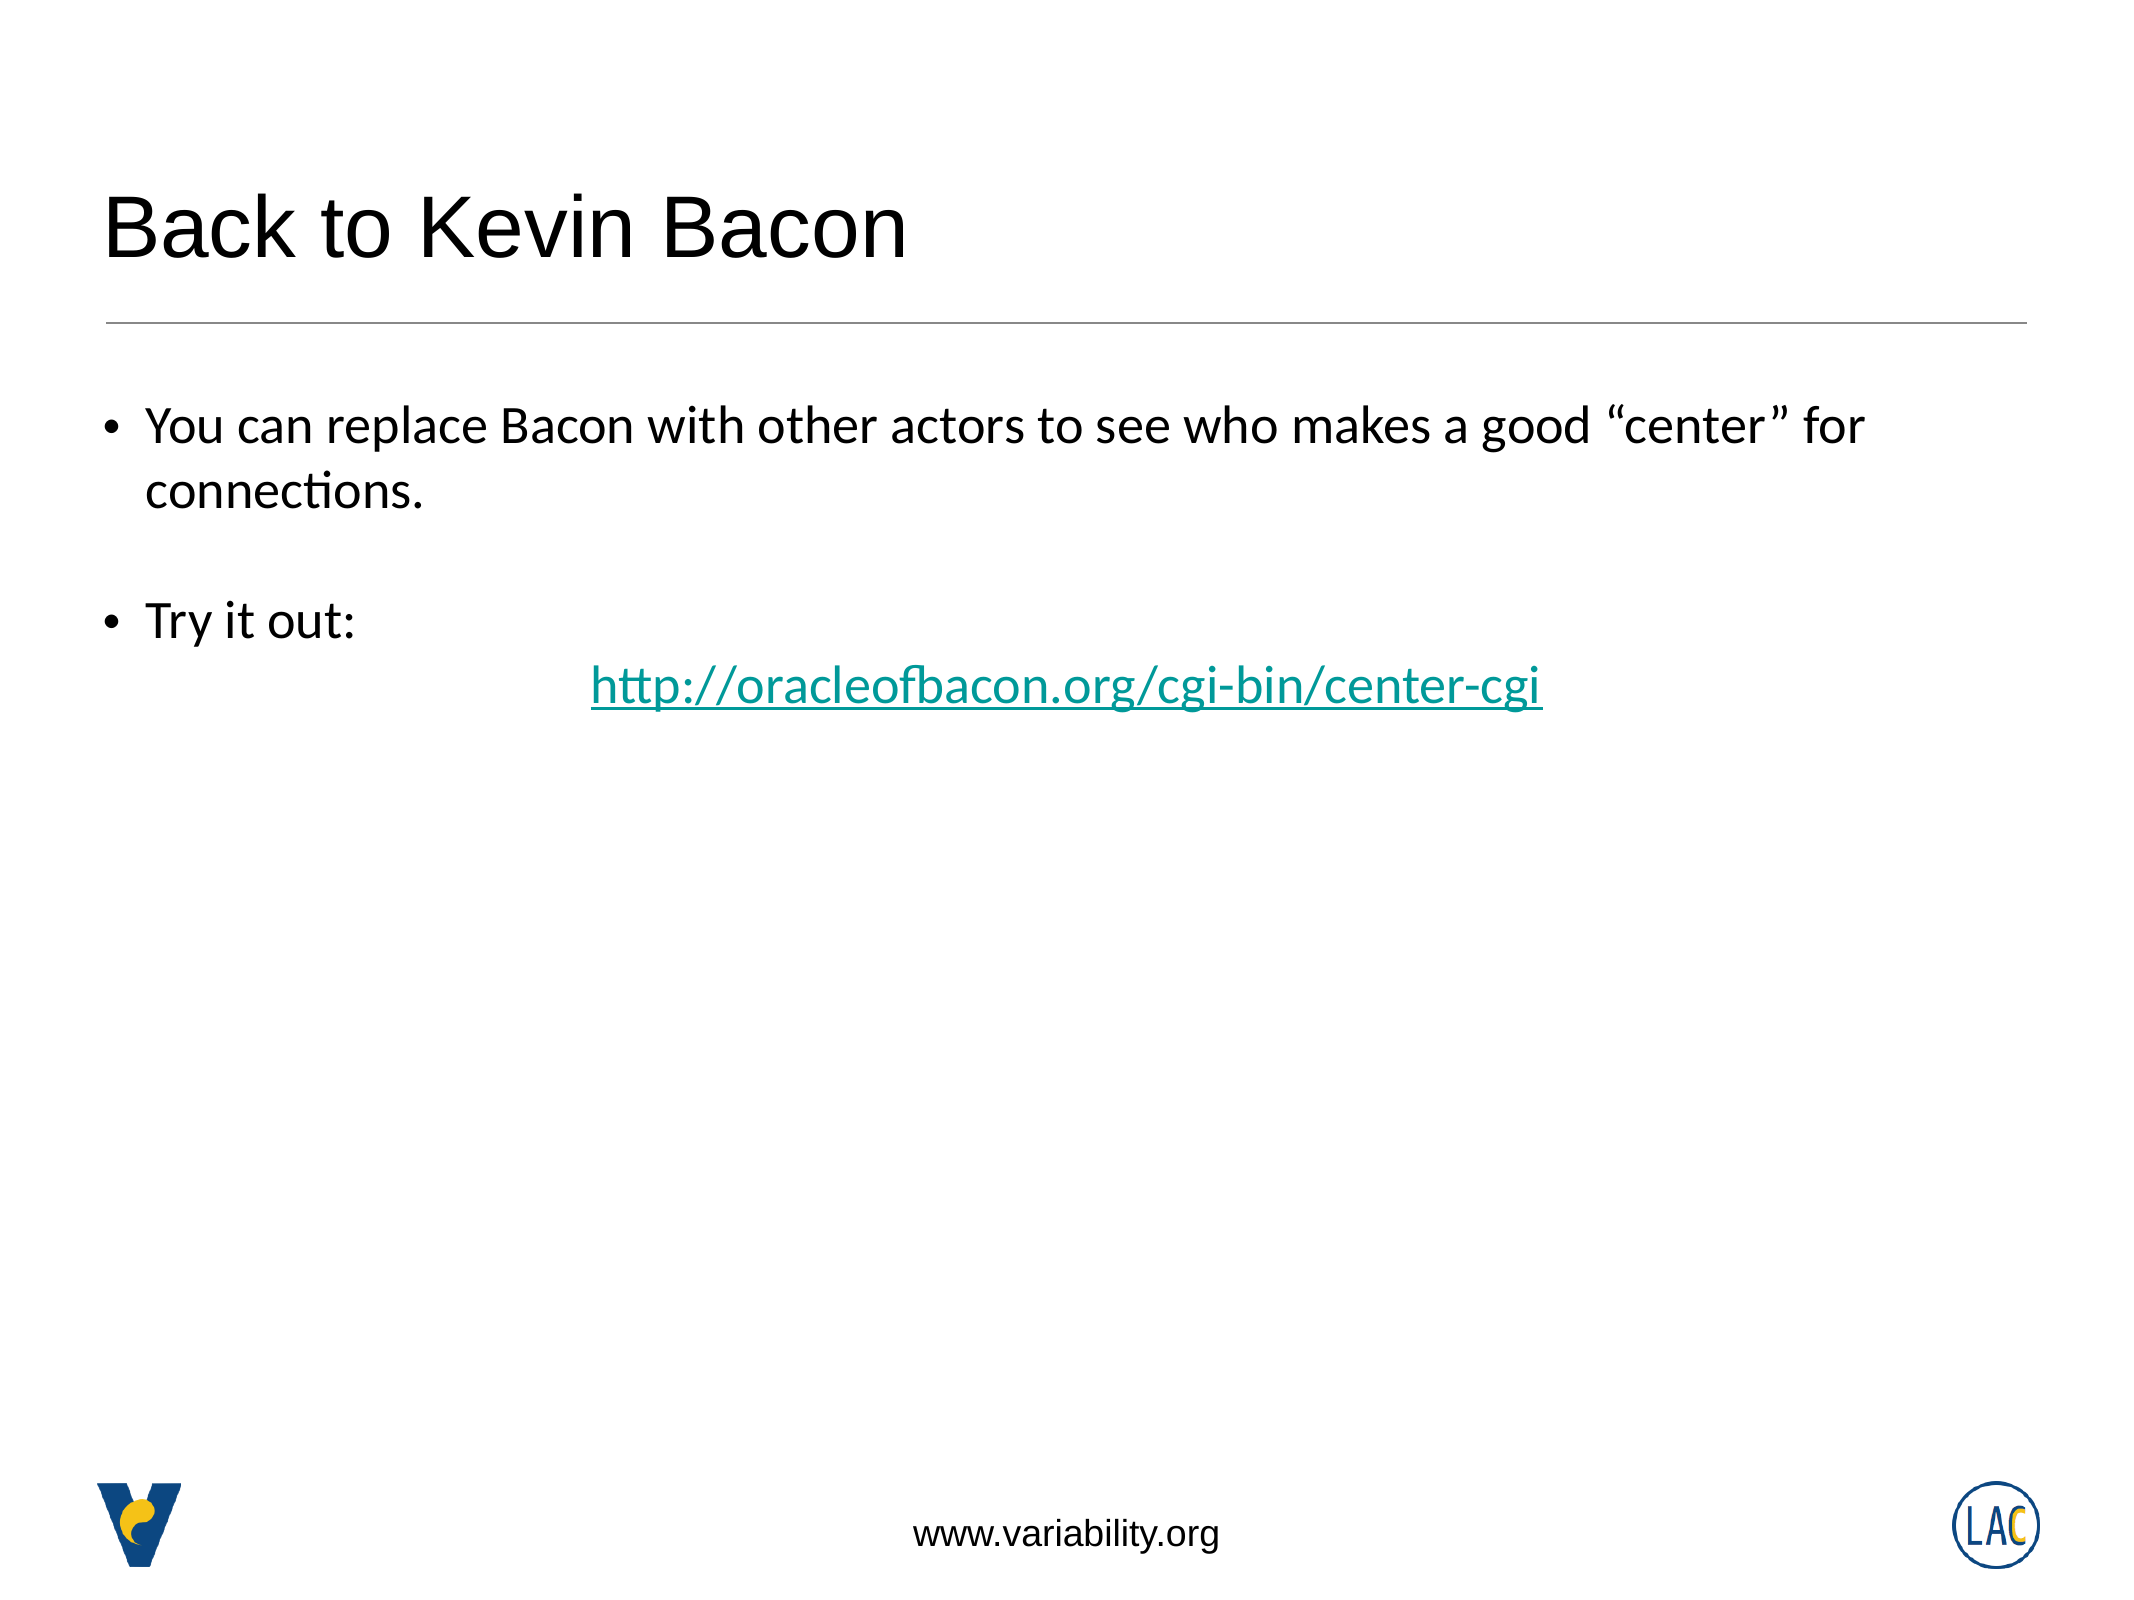

# Back to Kevin Bacon
You can replace Bacon with other actors to see who makes a good “center” for connections.

Try it out:
http://oracleofbacon.org/cgi-bin/center-cgi